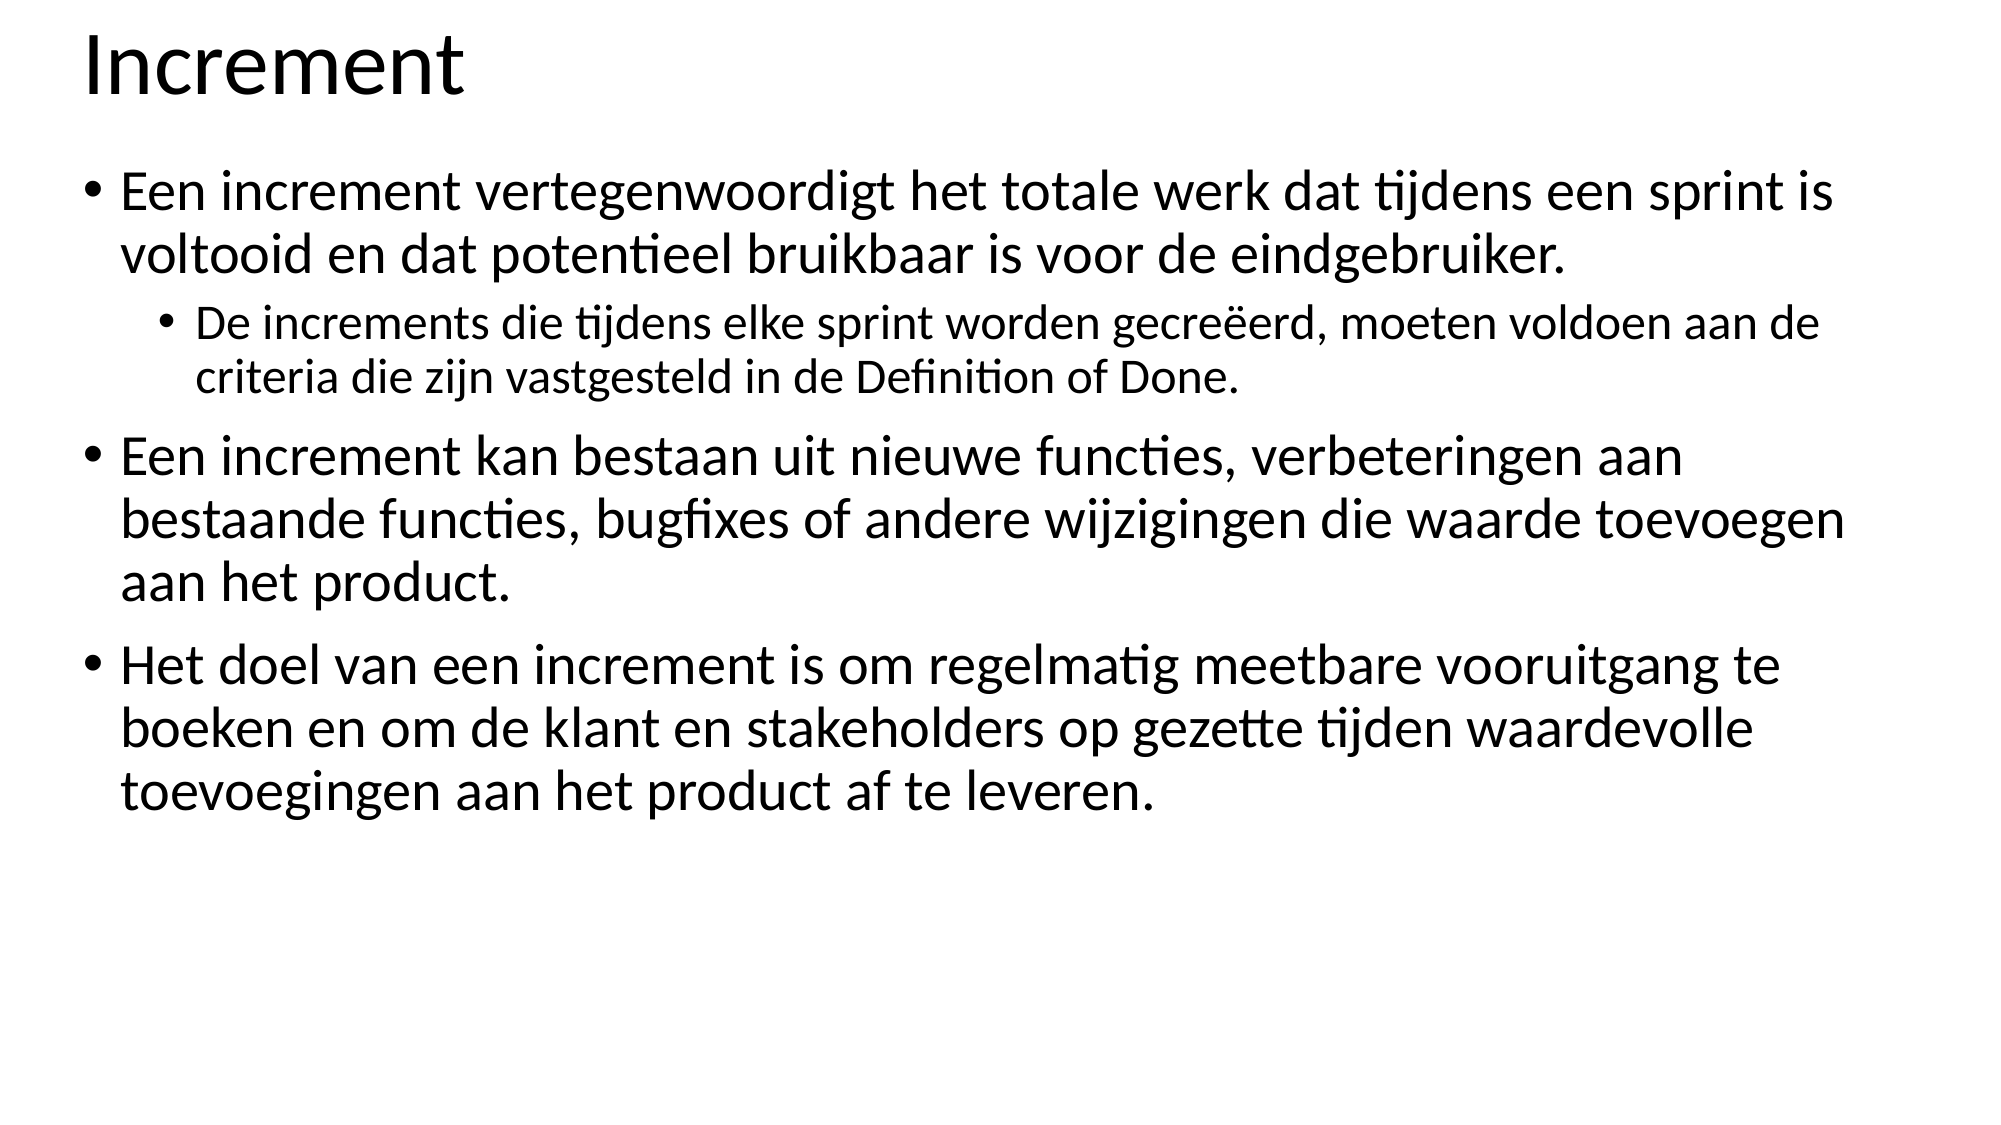

# Increment
Een increment vertegenwoordigt het totale werk dat tijdens een sprint is voltooid en dat potentieel bruikbaar is voor de eindgebruiker.
De increments die tijdens elke sprint worden gecreëerd, moeten voldoen aan de criteria die zijn vastgesteld in de Definition of Done.
Een increment kan bestaan uit nieuwe functies, verbeteringen aan bestaande functies, bugfixes of andere wijzigingen die waarde toevoegen aan het product.
Het doel van een increment is om regelmatig meetbare vooruitgang te boeken en om de klant en stakeholders op gezette tijden waardevolle toevoegingen aan het product af te leveren.